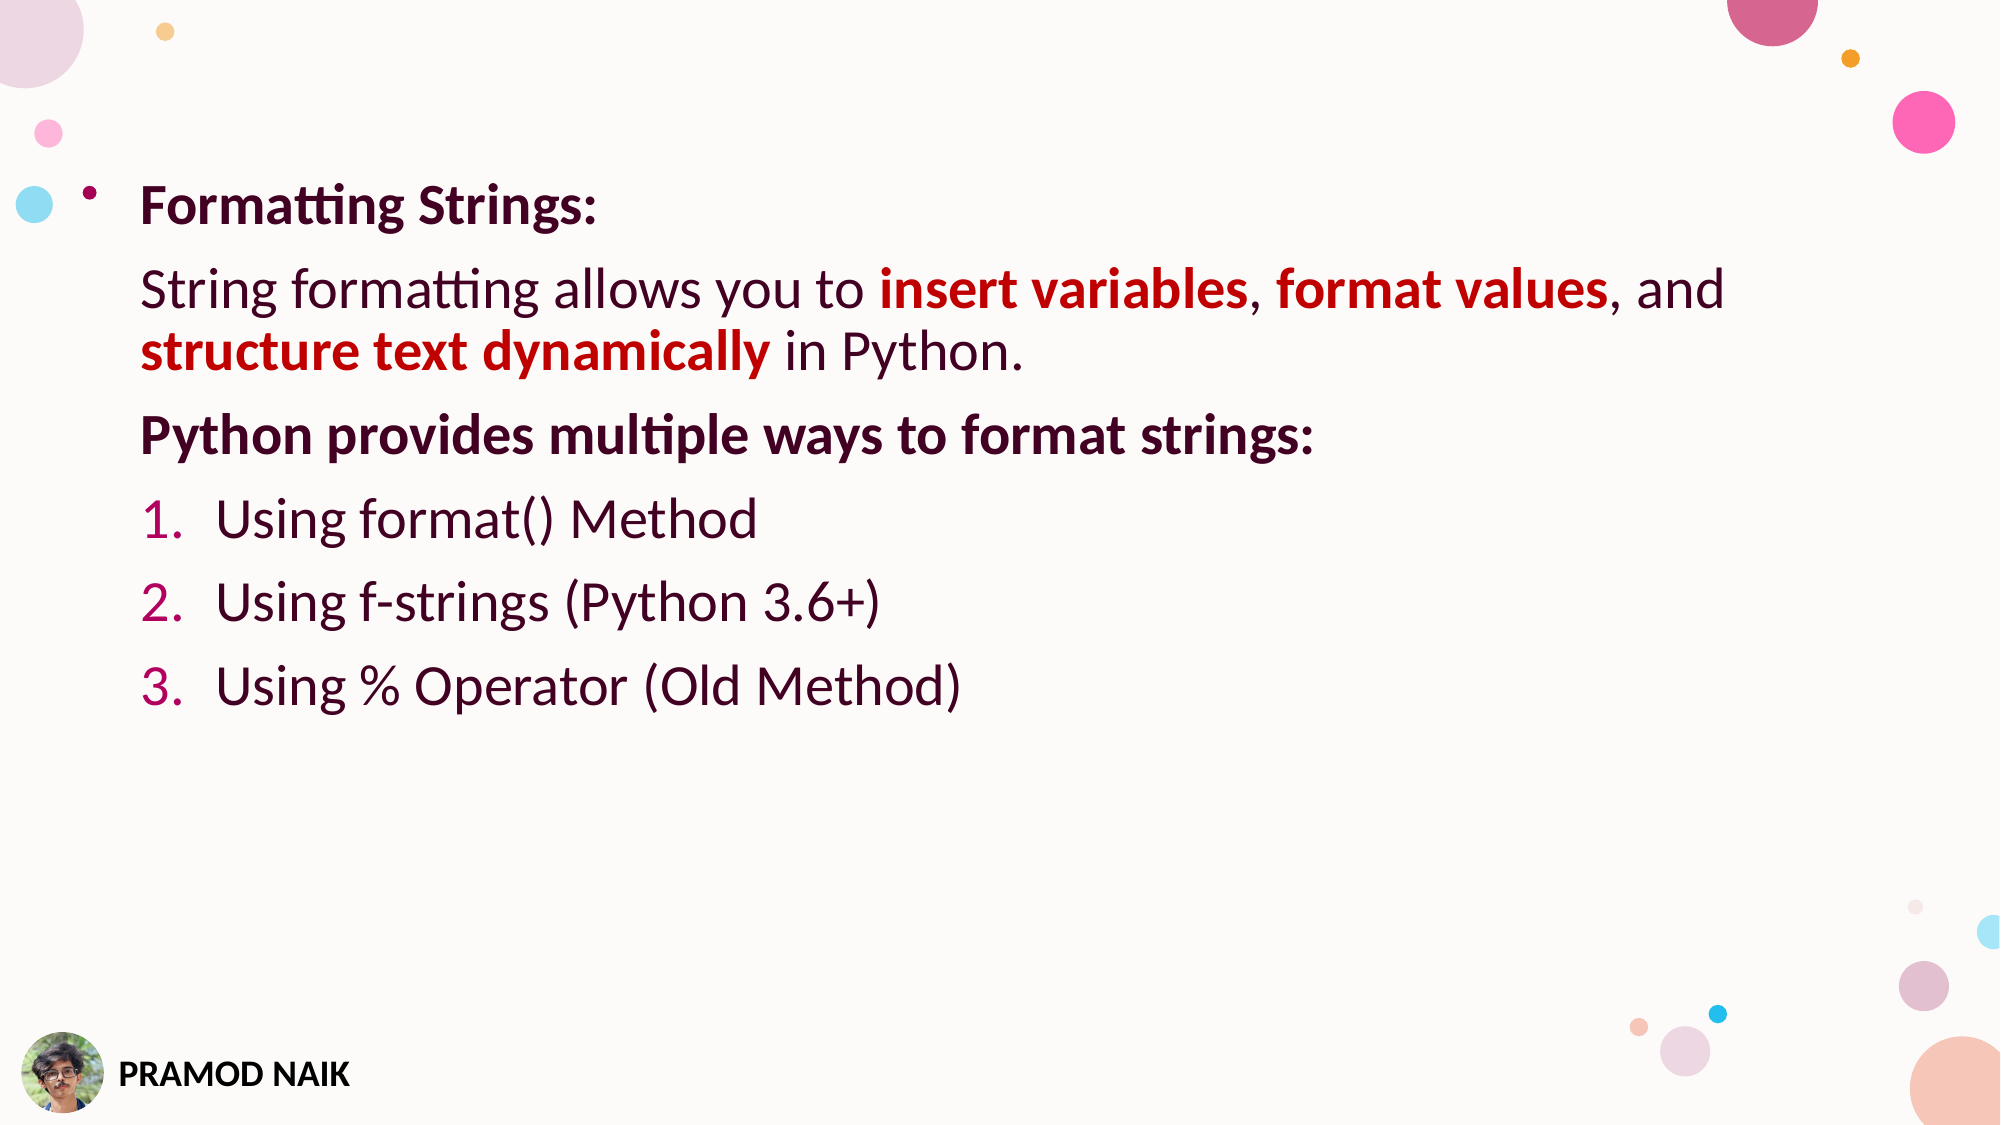

Formatting Strings:
String formatting allows you to insert variables, format values, and structure text dynamically in Python.
Python provides multiple ways to format strings:
Using format() Method
Using f-strings (Python 3.6+)
Using % Operator (Old Method)